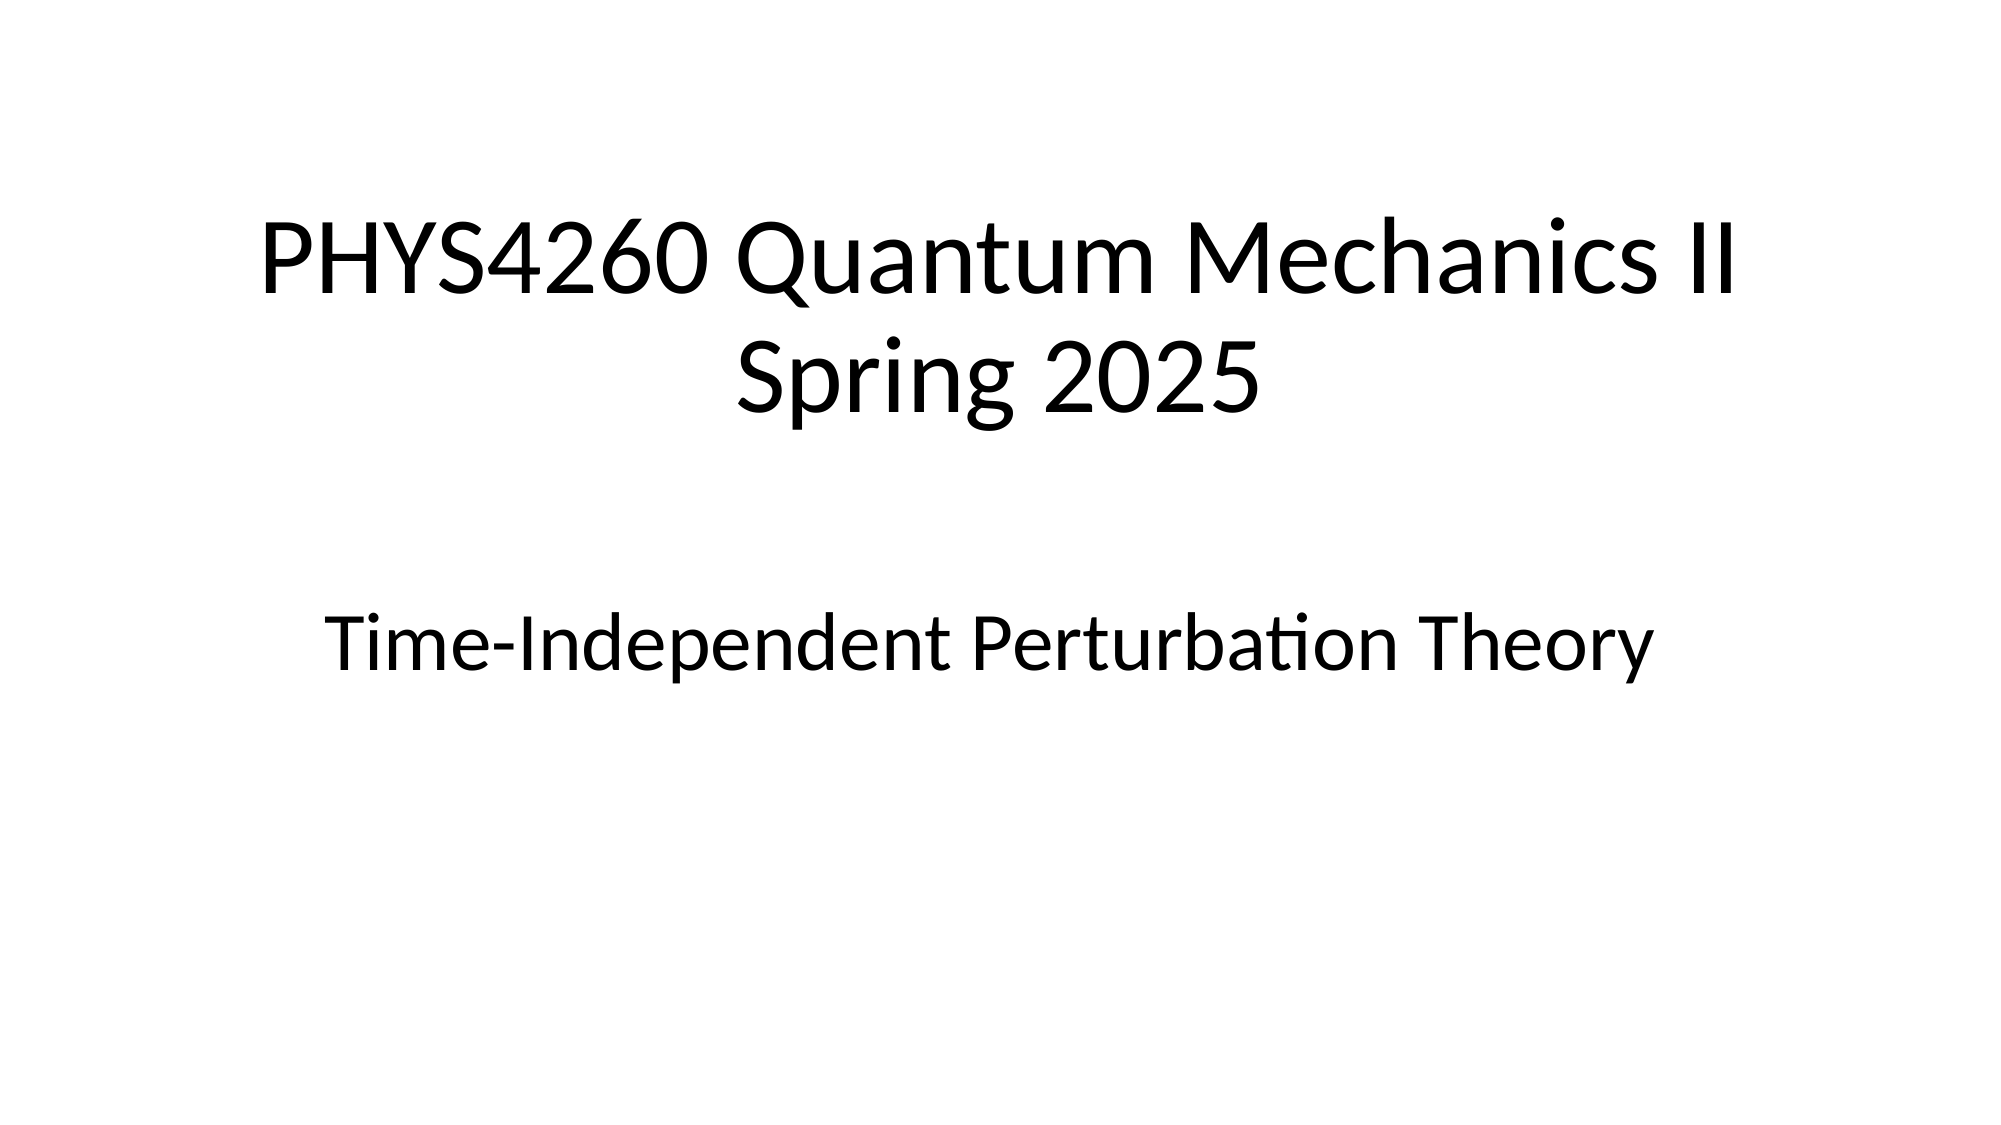

# PHYS4260 Quantum Mechanics II Spring 2025
Time-Independent Perturbation Theory